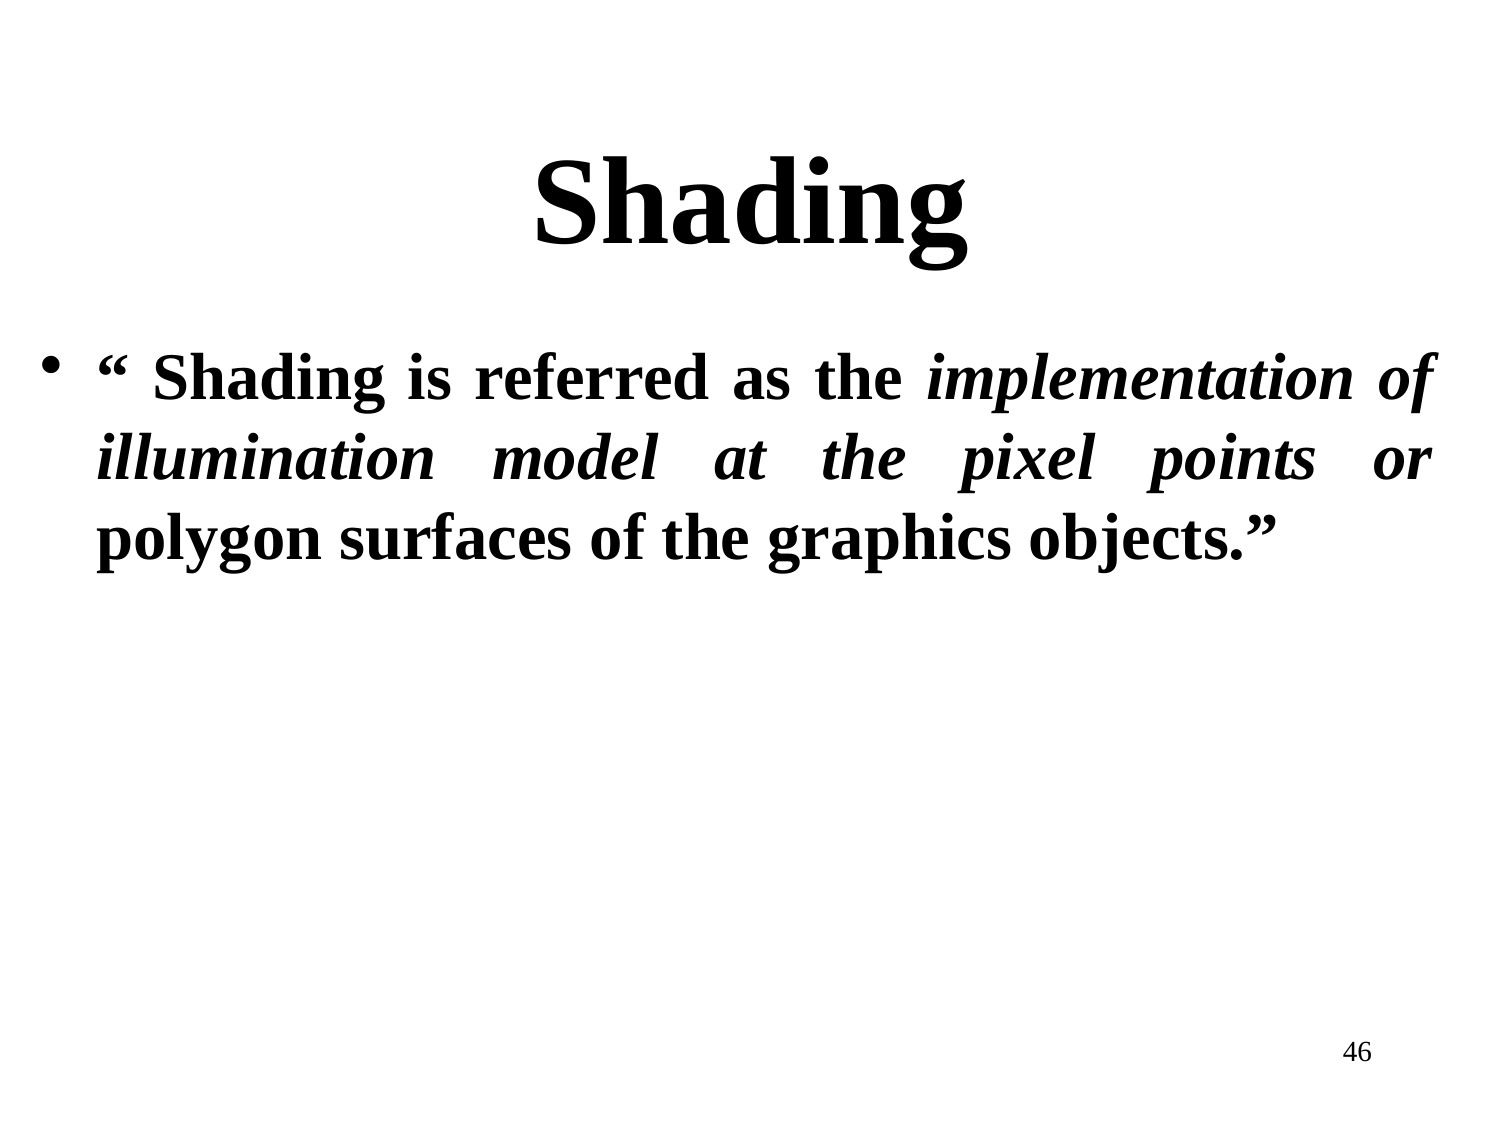

# Shading
“ Shading is referred as the implementation of illumination model at the pixel points or polygon surfaces of the graphics objects.”
46